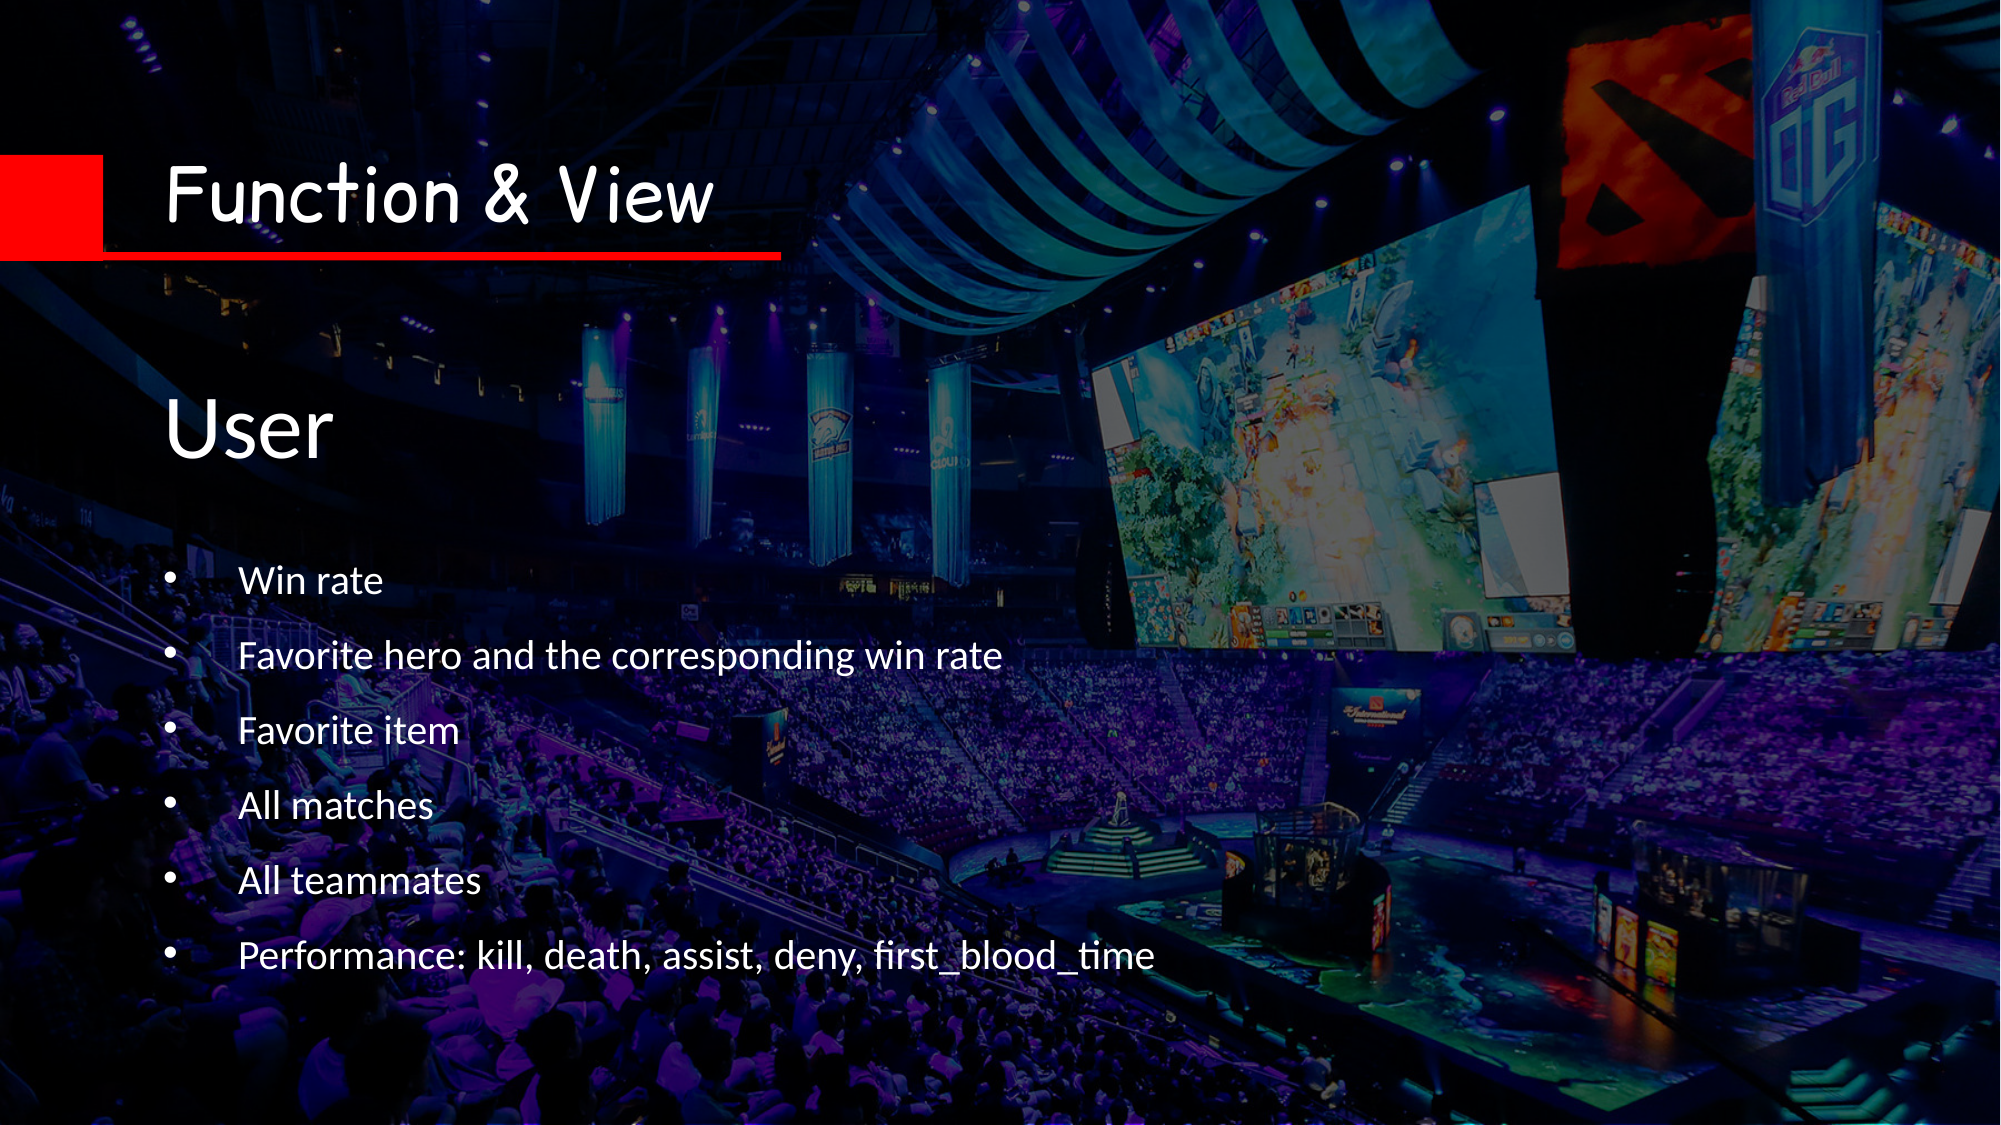

Function & View

User
Win rate
Favorite hero and the corresponding win rate
Favorite item
All matches
All teammates
Performance: kill, death, assist, deny, first_blood_time